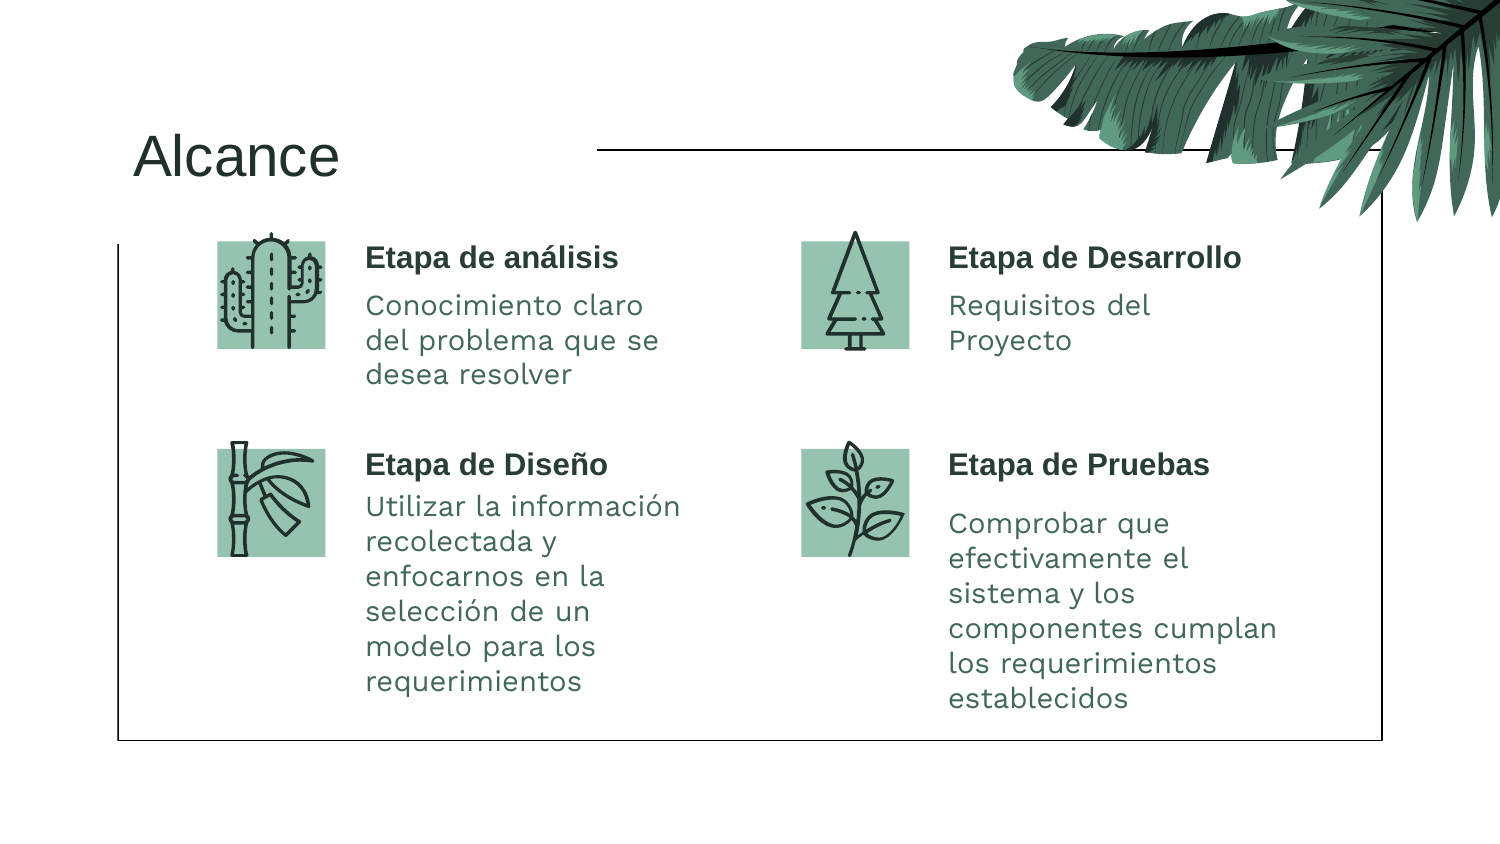

# Alcance

Etapa de análisis
Etapa de Desarrollo

Conocimiento claro del problema que se desea resolver

Requisitos del Proyecto
Etapa de Diseño
Etapa de Pruebas

Utilizar la información recolectada y enfocarnos en la selección de un modelo para los requerimientos

Comprobar que efectivamente el sistema y los componentes cumplan los requerimientos establecidos